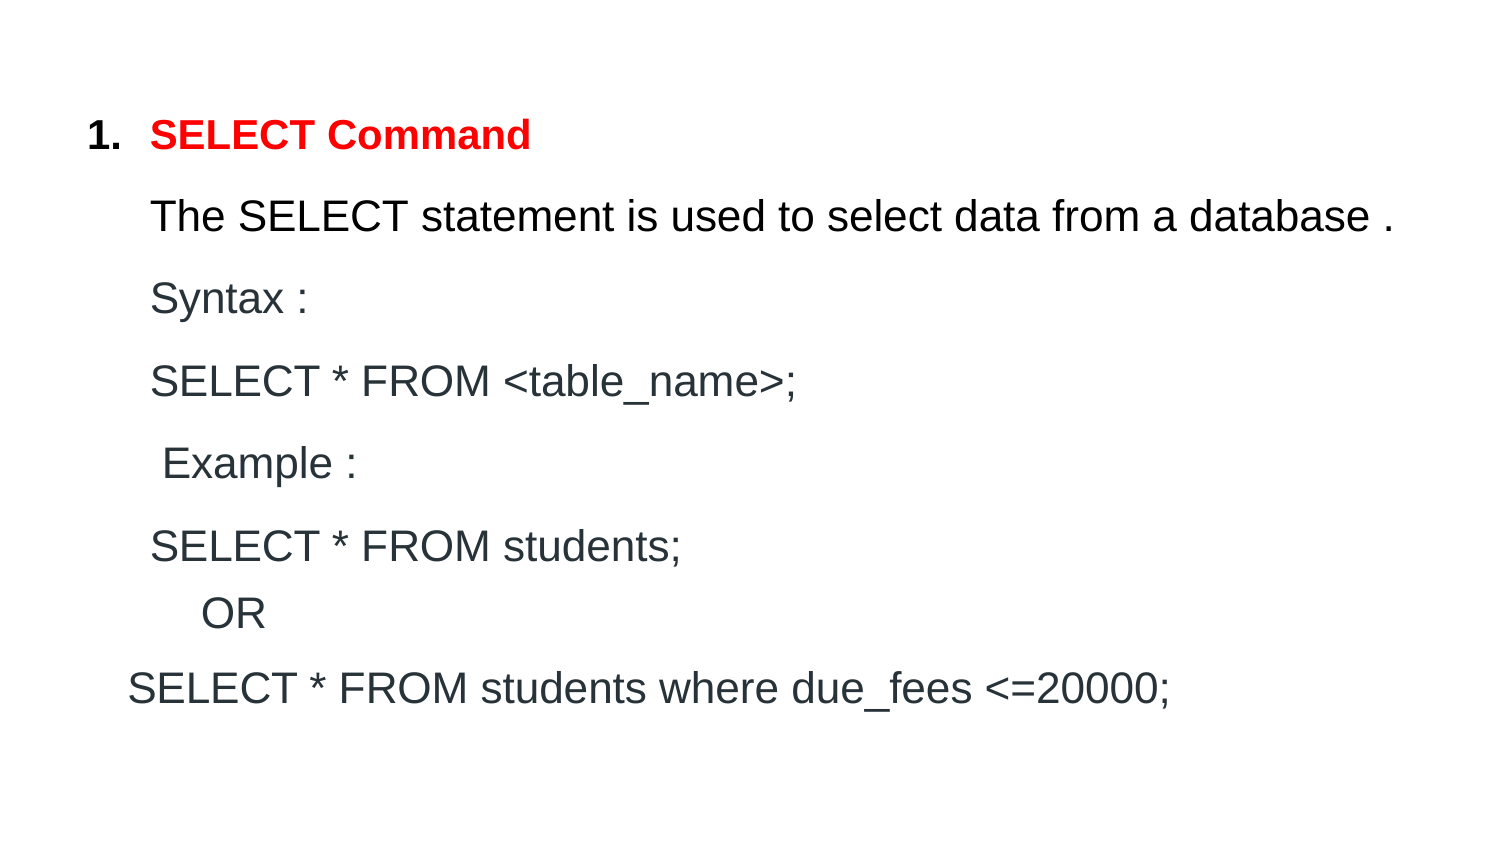

SELECT Command
The SELECT statement is used to select data from a database .
Syntax :
SELECT * FROM <table_name>;
 Example :
SELECT * FROM students;
           OR
     SELECT * FROM students where due_fees <=20000;